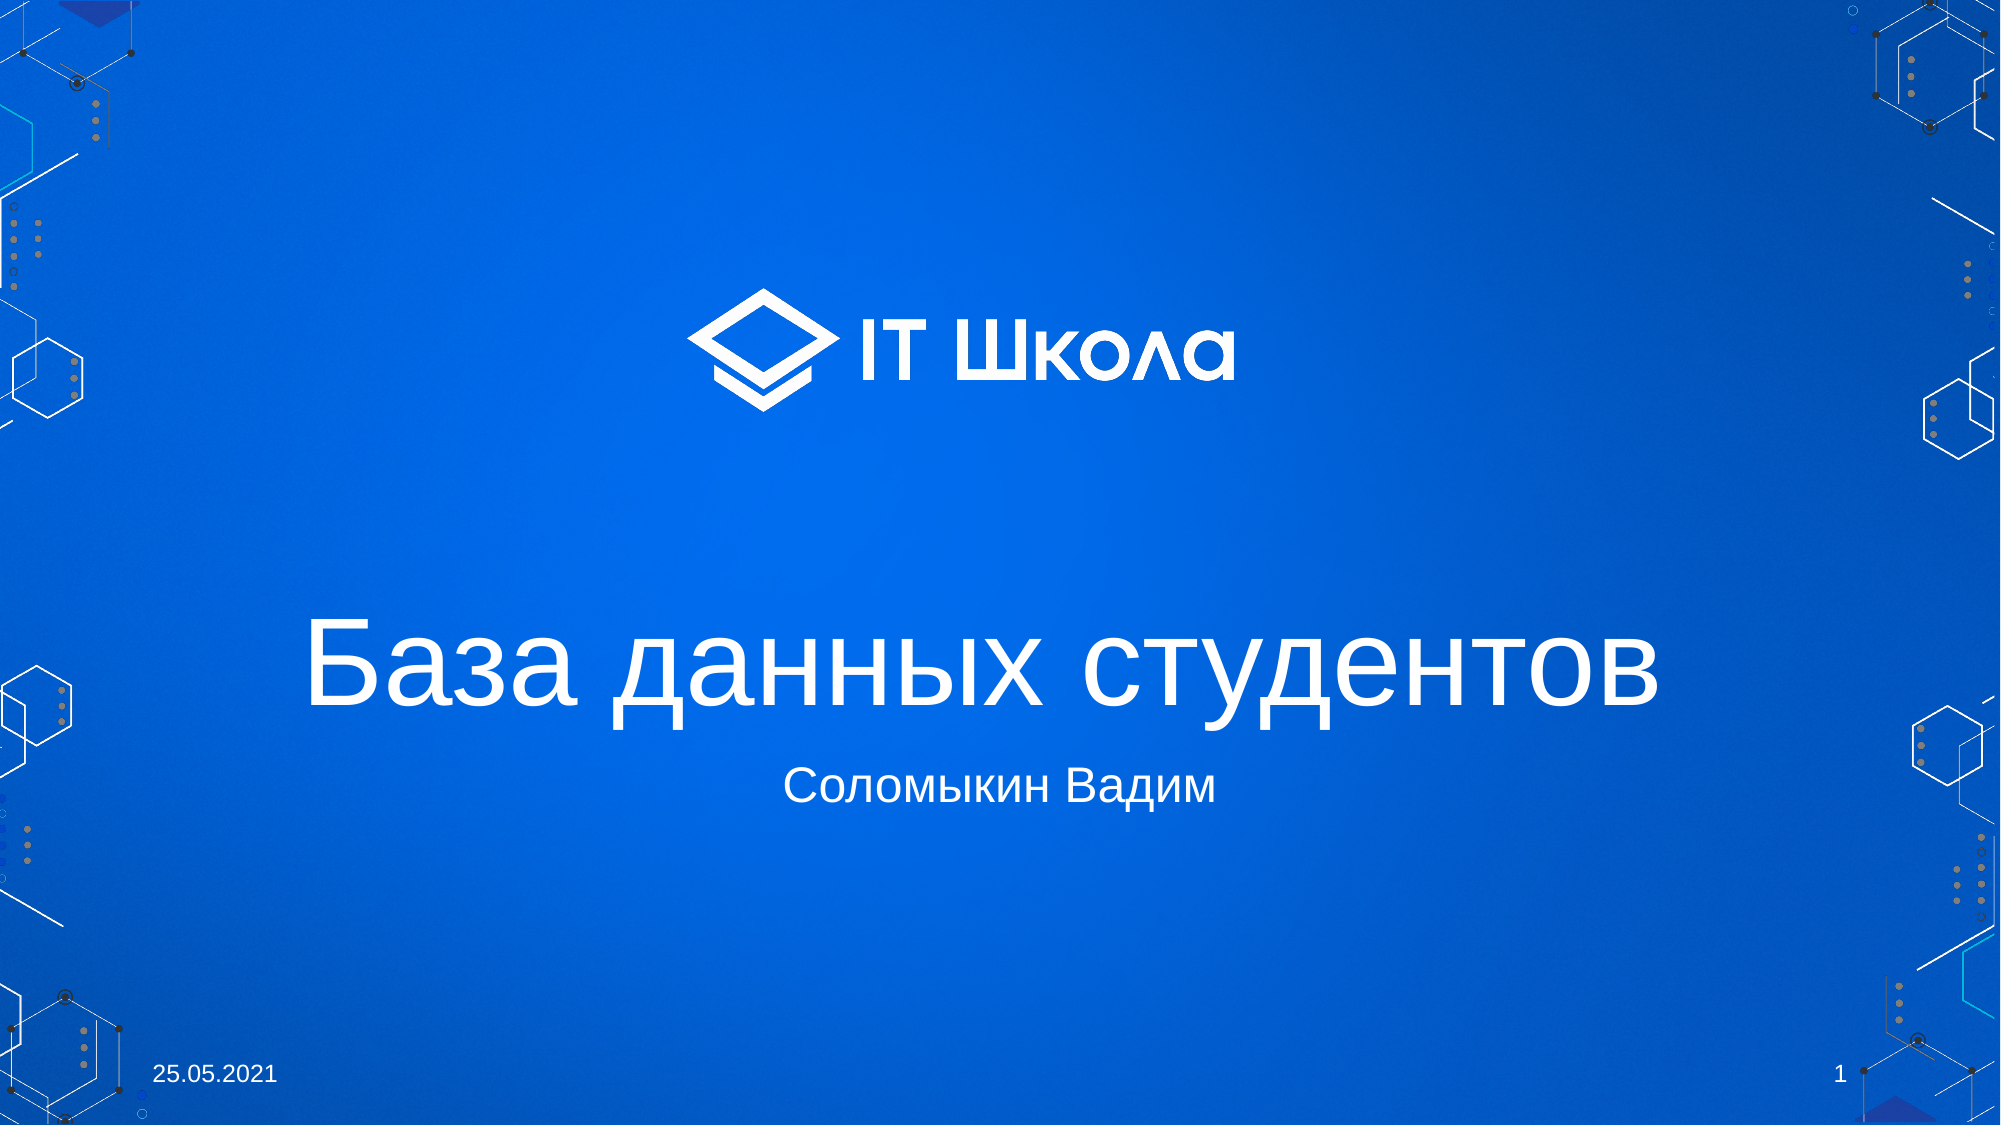

# База данных студентов
Соломыкин Вадим
25.05.2021
1